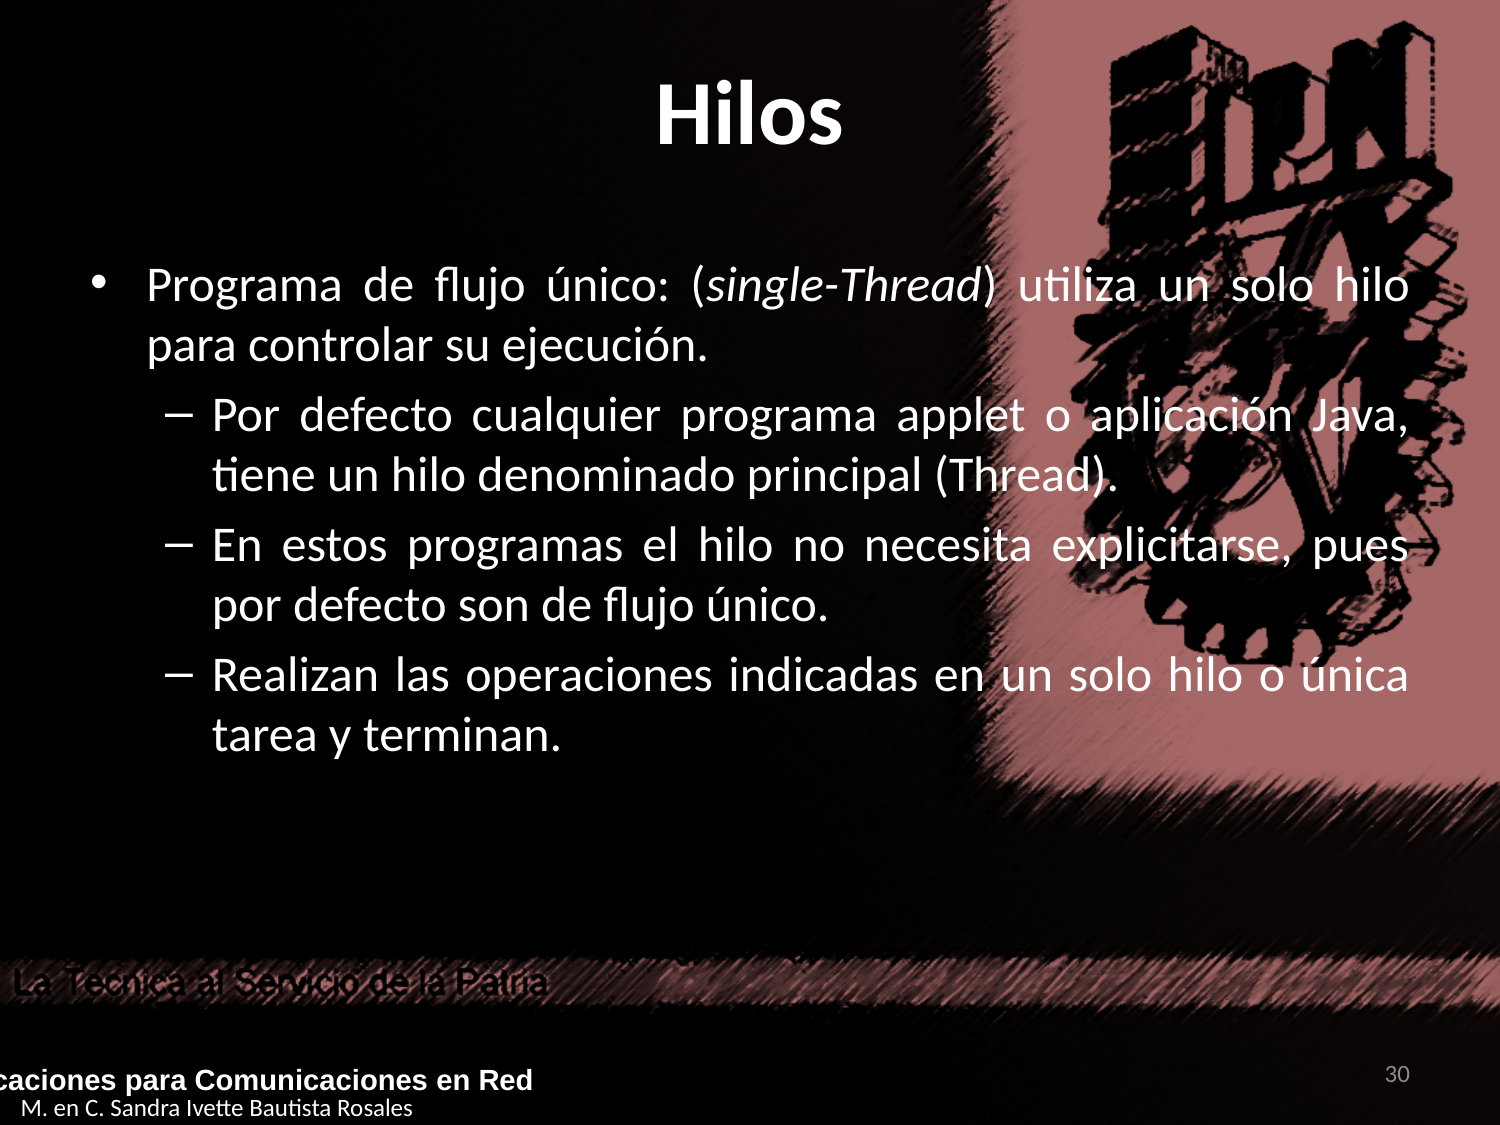

# Hilos
Programa de flujo único: (single-Thread) utiliza un solo hilo para controlar su ejecución.
Por defecto cualquier programa applet o aplicación Java, tiene un hilo denominado principal (Thread).
En estos programas el hilo no necesita explicitarse, pues por defecto son de flujo único.
Realizan las operaciones indicadas en un solo hilo o única tarea y terminan.

30
Aplicaciones para Comunicaciones en Red
M. en C. Sandra Ivette Bautista Rosales